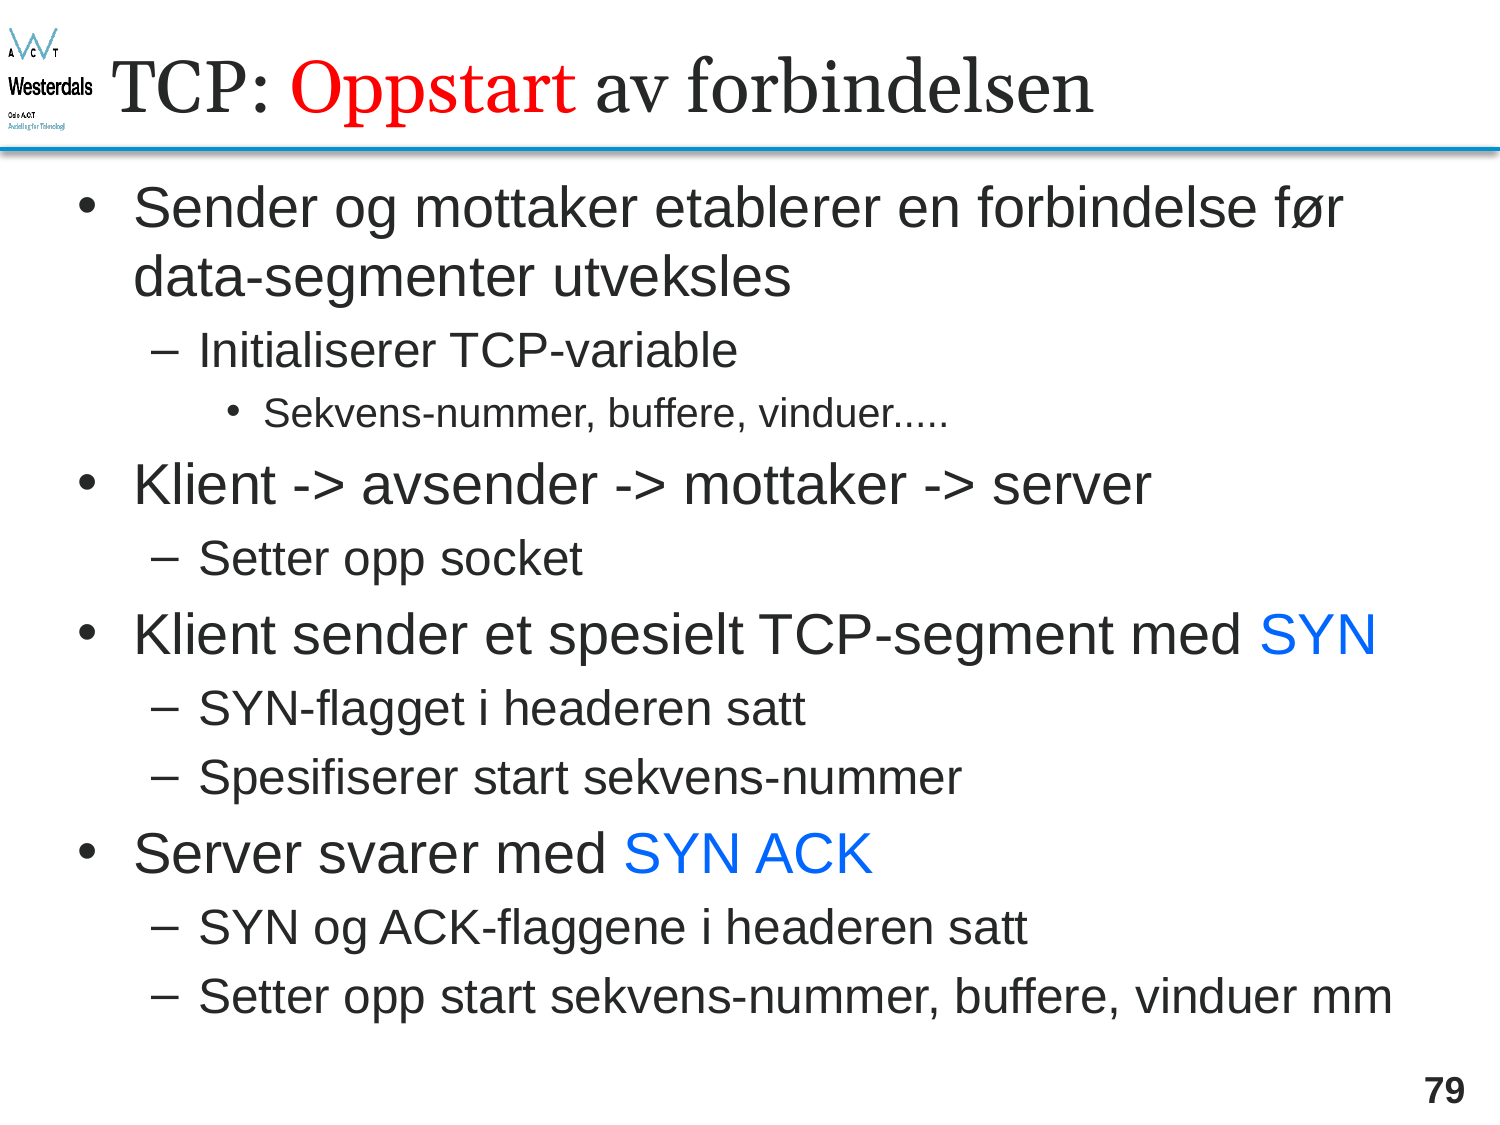

# TCP: Oppstart av forbindelsen
Sender og mottaker etablerer en forbindelse før data-segmenter utveksles
Initialiserer TCP-variable
Sekvens-nummer, buffere, vinduer.....
Klient -> avsender -> mottaker -> server
Setter opp socket
Klient sender et spesielt TCP-segment med SYN
SYN-flagget i headeren satt
Spesifiserer start sekvens-nummer
Server svarer med SYN ACK
SYN og ACK-flaggene i headeren satt
Setter opp start sekvens-nummer, buffere, vinduer mm
79